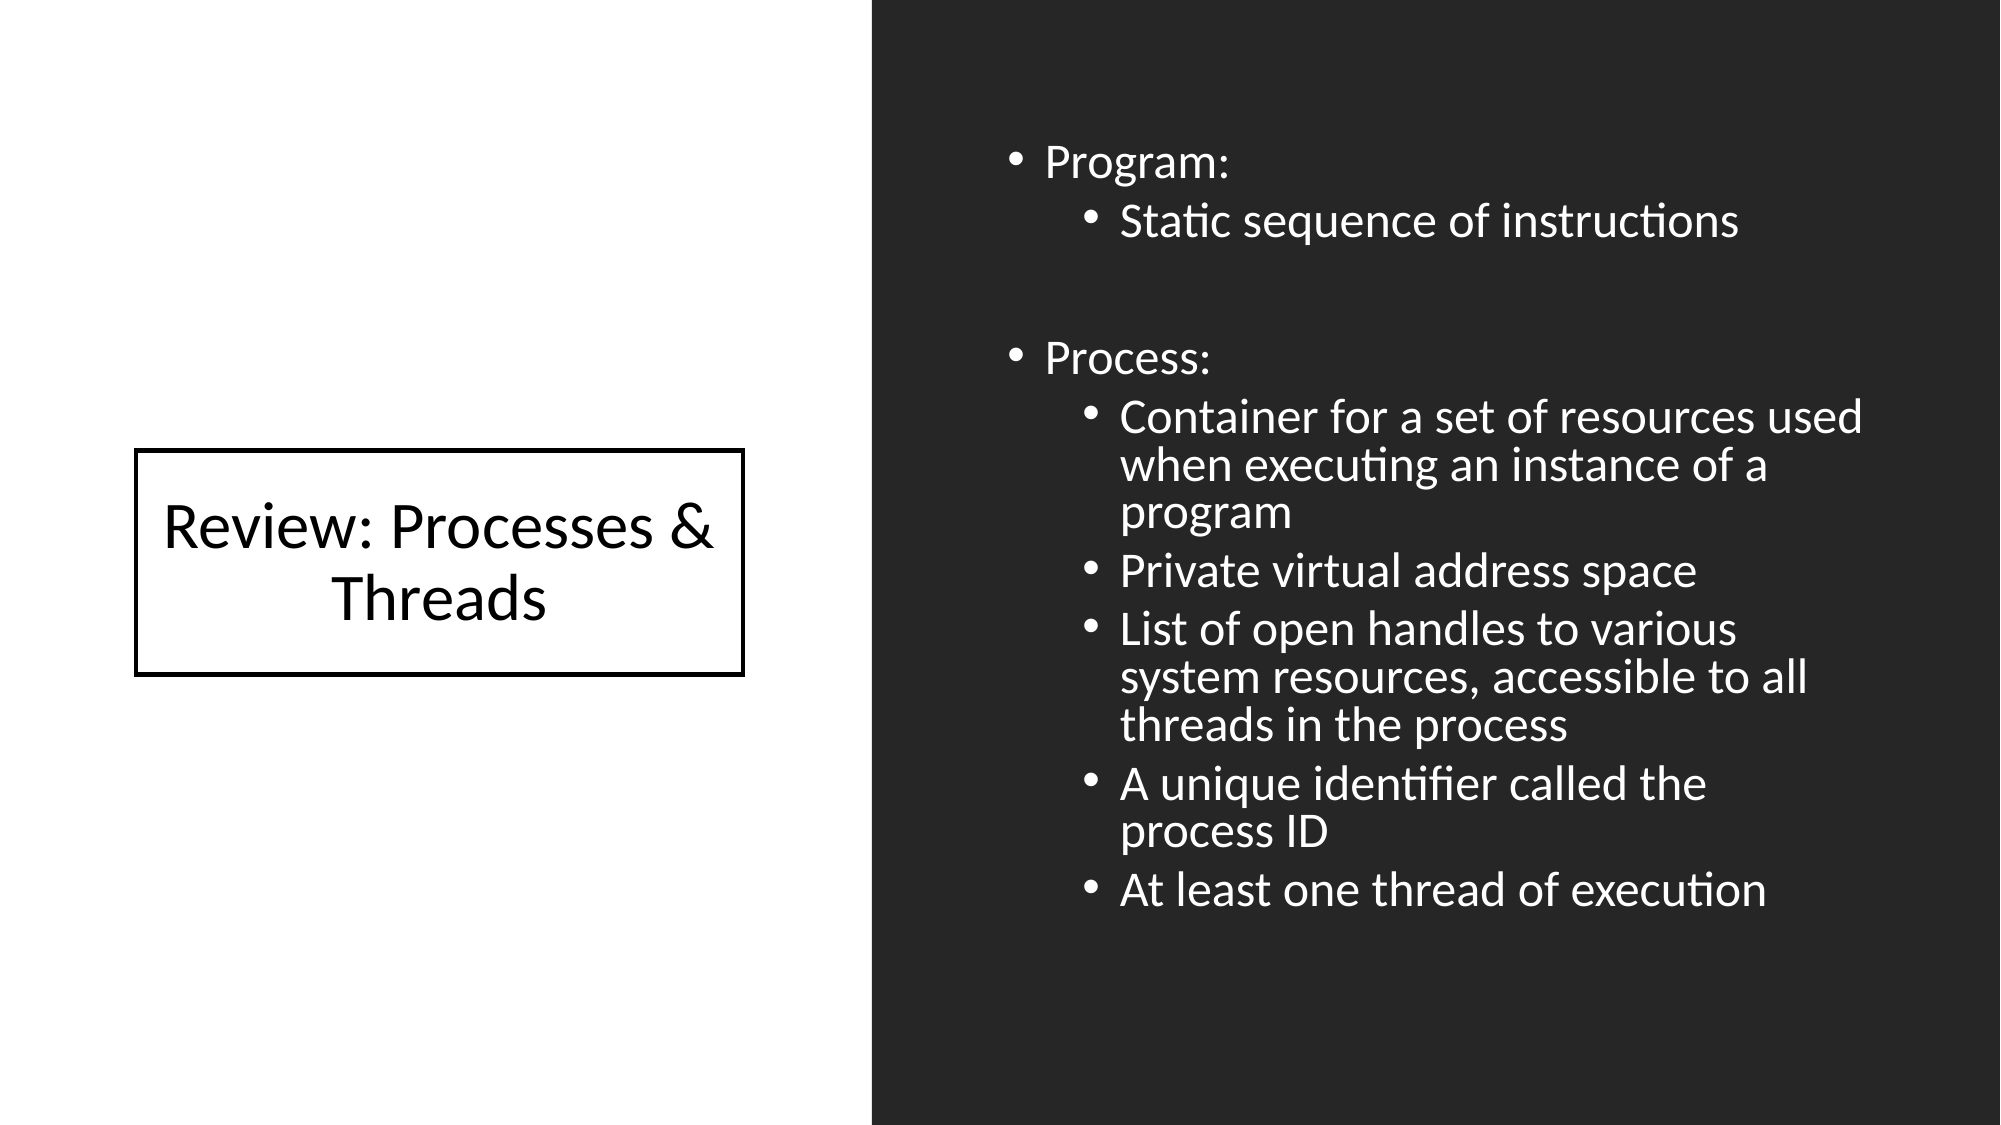

Program:
Static sequence of instructions

Process:
Container for a set of resources used when executing an instance of a program
Private virtual address space
List of open handles to various system resources, accessible to all threads in the process
A unique identifier called the process ID
At least one thread of execution

# Review: Processes & Threads